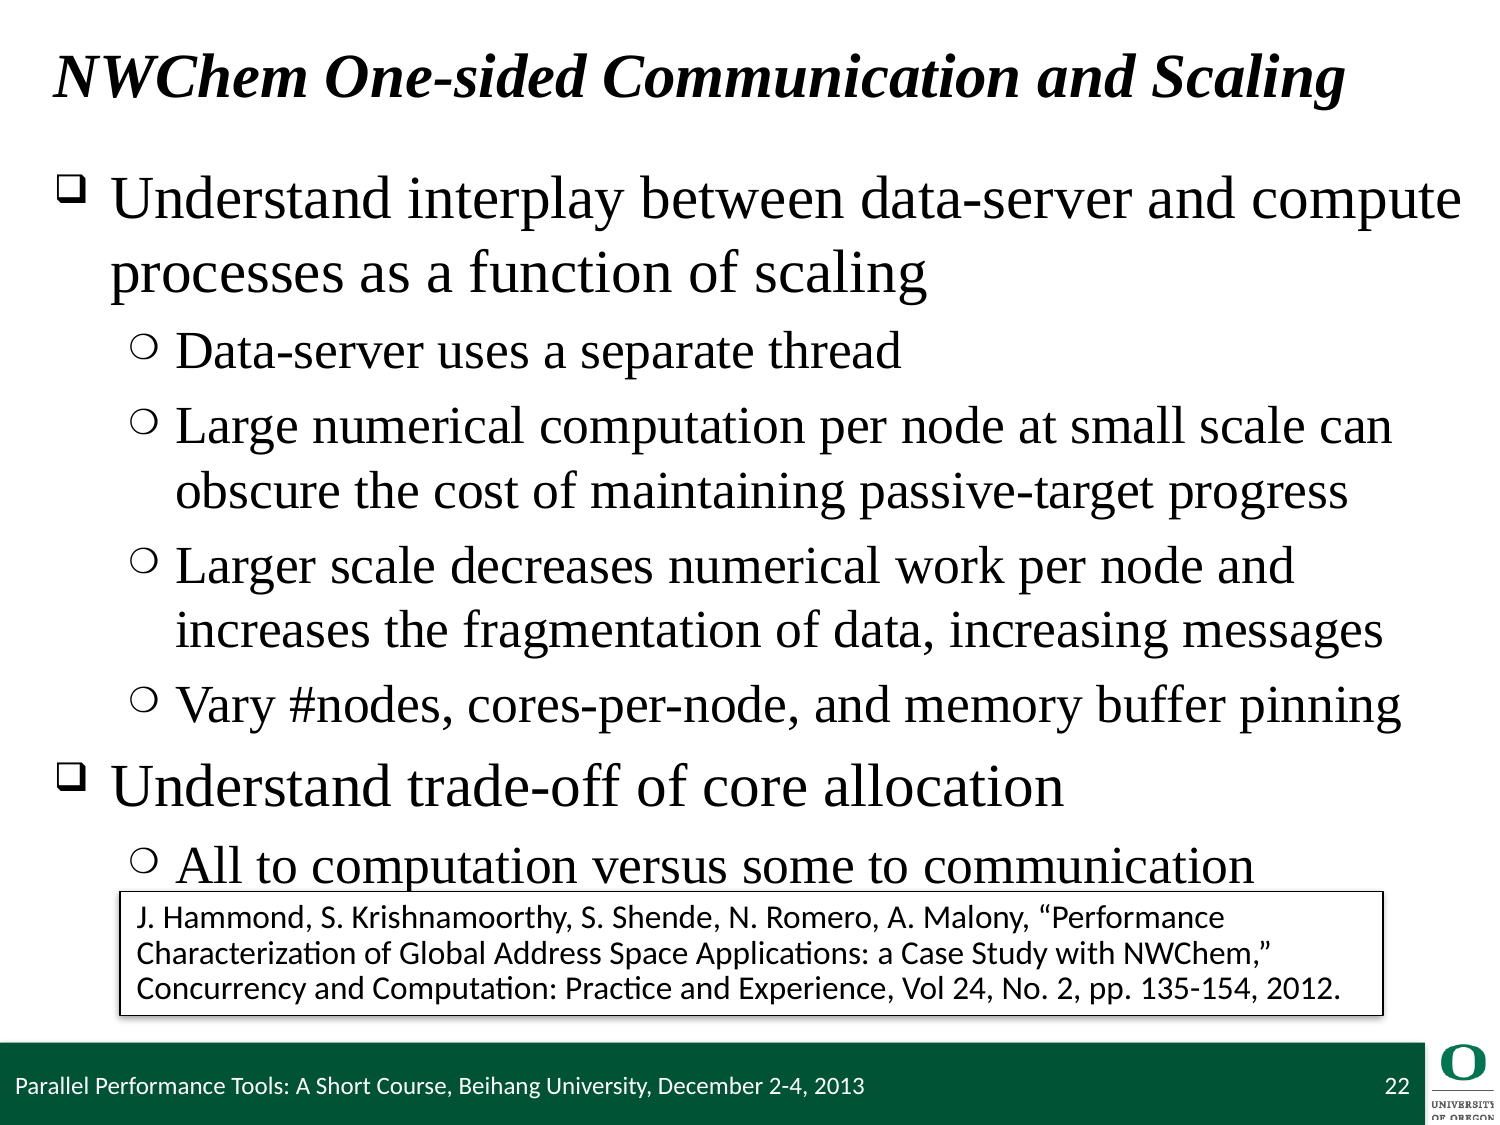

# NWChem One-sided Communication and Scaling
Understand interplay between data-server and compute processes as a function of scaling
Data-server uses a separate thread
Large numerical computation per node at small scale can obscure the cost of maintaining passive-target progress
Larger scale decreases numerical work per node and increases the fragmentation of data, increasing messages
Vary #nodes, cores-per-node, and memory buffer pinning
Understand trade-off of core allocation
All to computation versus some to communication
J. Hammond, S. Krishnamoorthy, S. Shende, N. Romero, A. Malony, “Performance Characterization of Global Address Space Applications: a Case Study with NWChem,” Concurrency and Computation: Practice and Experience, Vol 24, No. 2, pp. 135-154, 2012.
Parallel Performance Tools: A Short Course, Beihang University, December 2-4, 2013
22